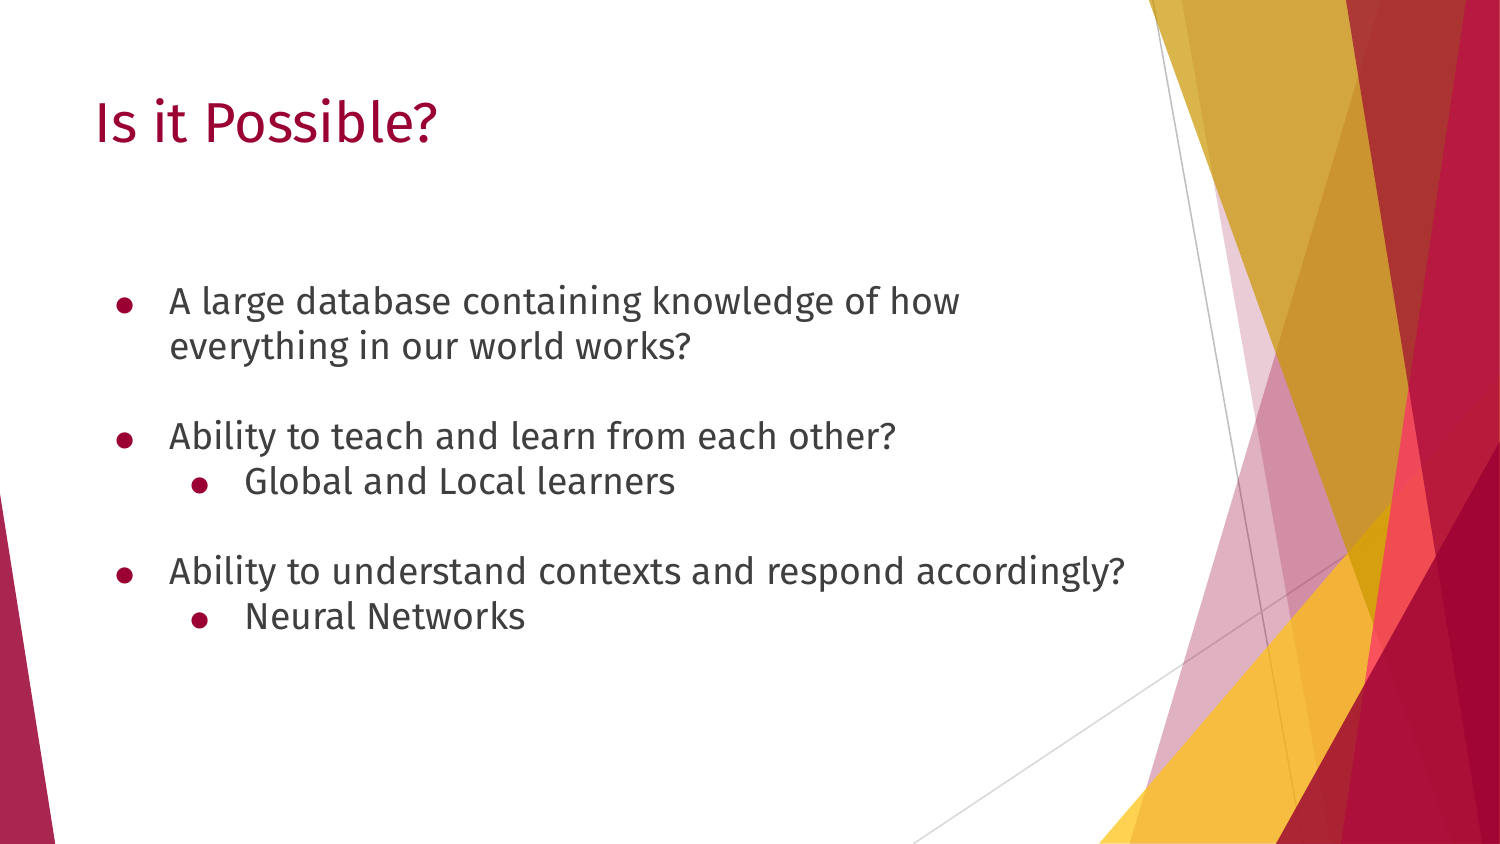

# Is it Possible?
A large database containing knowledge of how everything in our world works?

Ability to teach and learn from each other?
Global and Local learners

Ability to understand contexts and respond accordingly?
Neural Networks